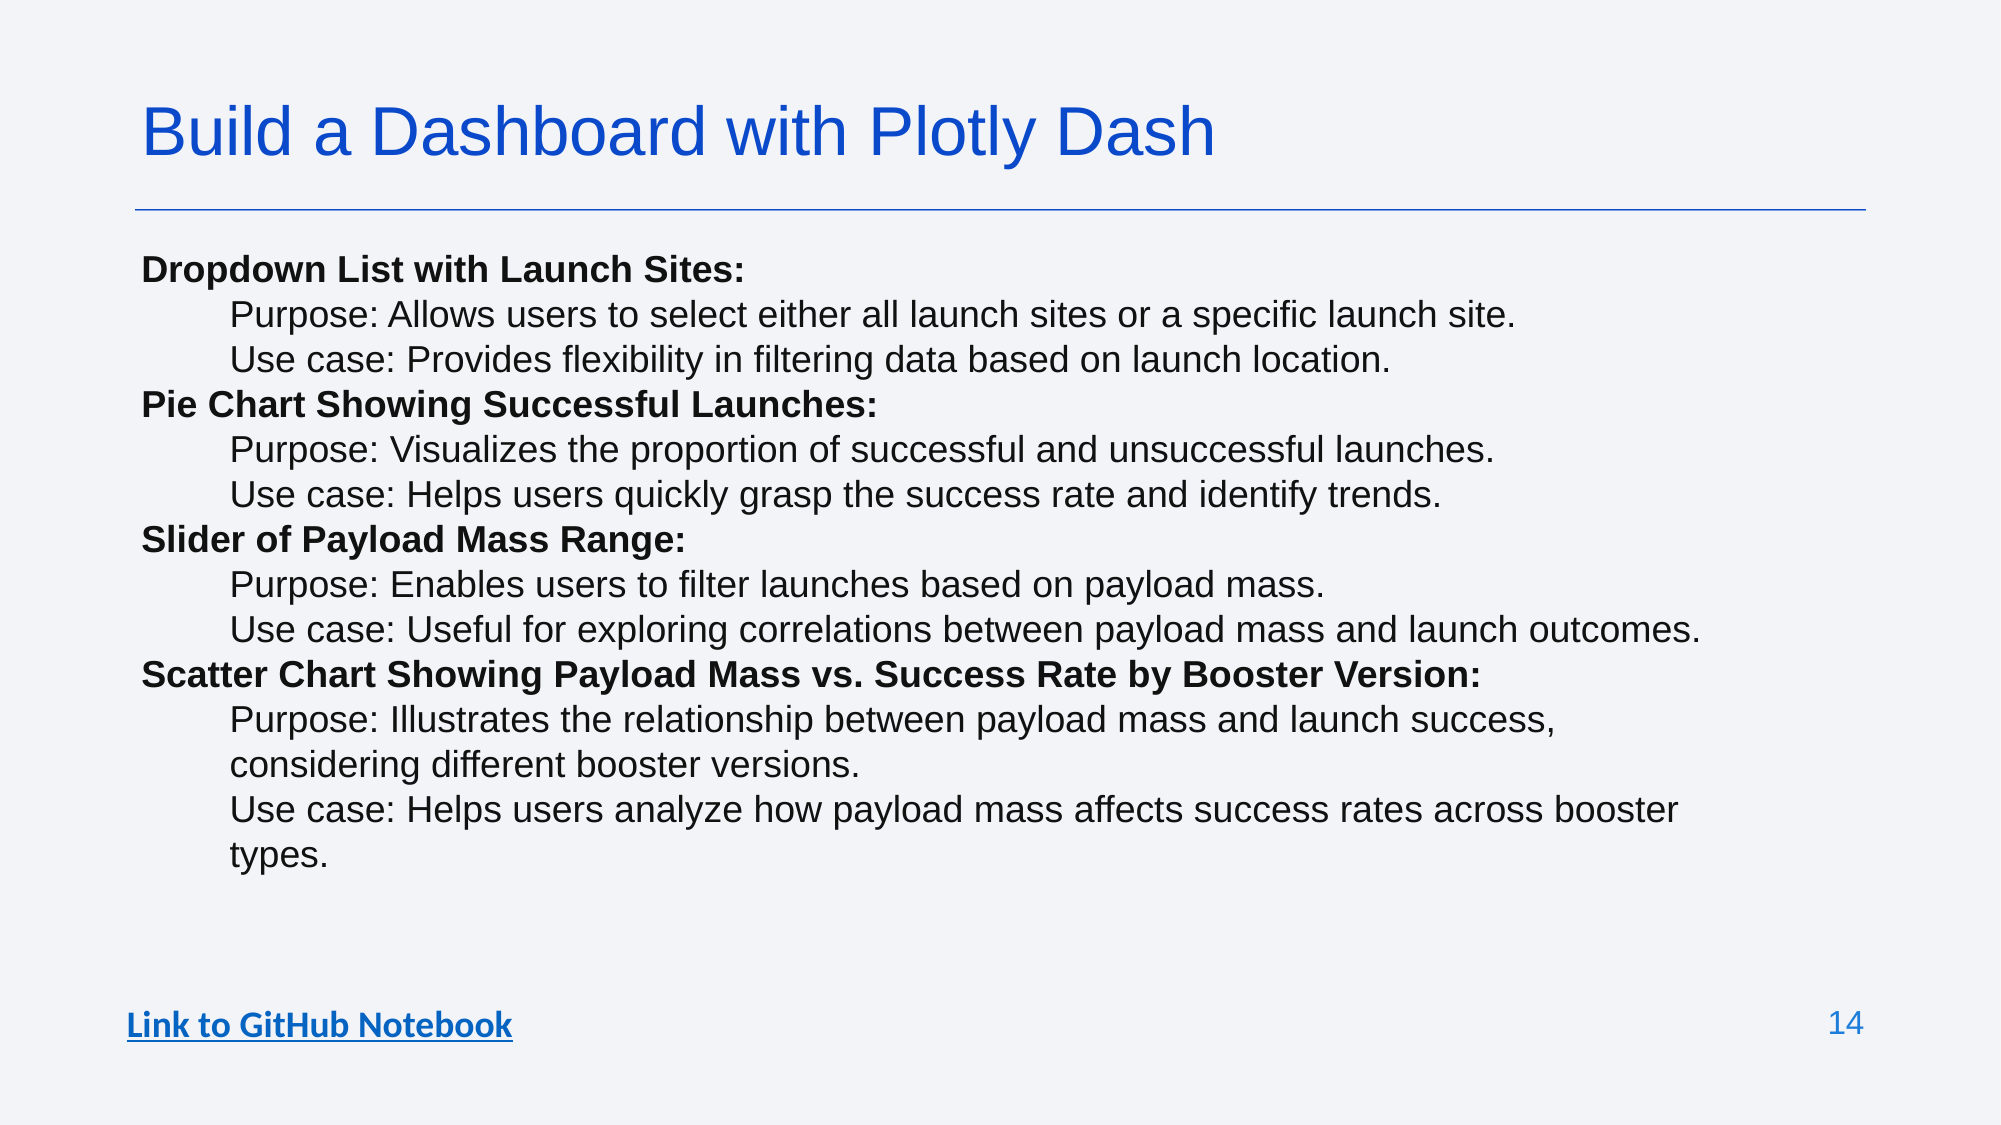

Build a Dashboard with Plotly Dash
Dropdown List with Launch Sites:
Purpose: Allows users to select either all launch sites or a specific launch site.
Use case: Provides flexibility in filtering data based on launch location.
Pie Chart Showing Successful Launches:
Purpose: Visualizes the proportion of successful and unsuccessful launches.
Use case: Helps users quickly grasp the success rate and identify trends.
Slider of Payload Mass Range:
Purpose: Enables users to filter launches based on payload mass.
Use case: Useful for exploring correlations between payload mass and launch outcomes.
Scatter Chart Showing Payload Mass vs. Success Rate by Booster Version:
Purpose: Illustrates the relationship between payload mass and launch success, considering different booster versions.
Use case: Helps users analyze how payload mass affects success rates across booster types.
14
Link to GitHub Notebook